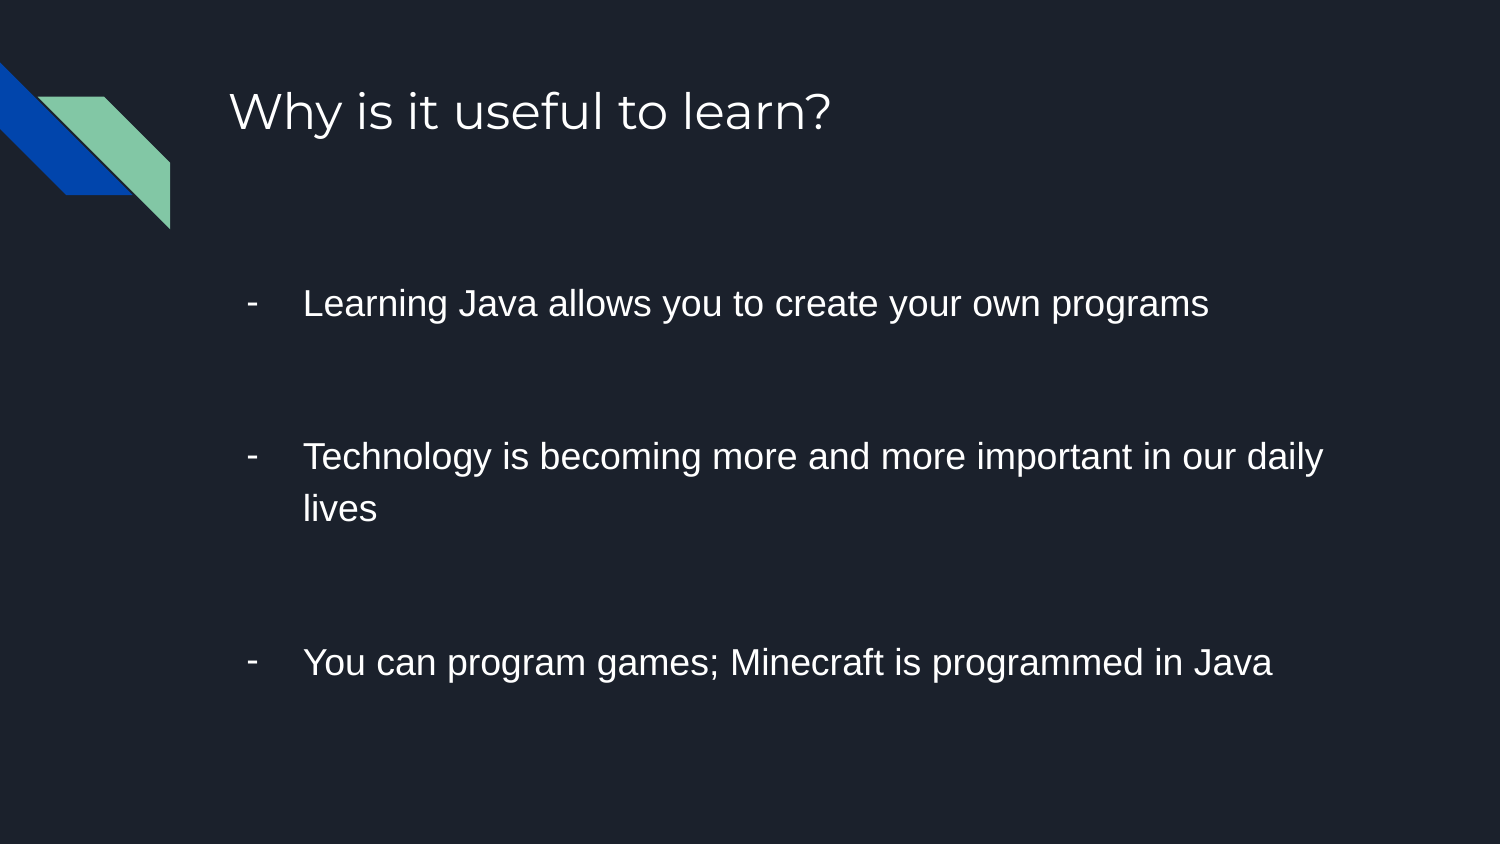

# Why is it useful to learn?
Learning Java allows you to create your own programs

Technology is becoming more and more important in our daily lives

You can program games; Minecraft is programmed in Java